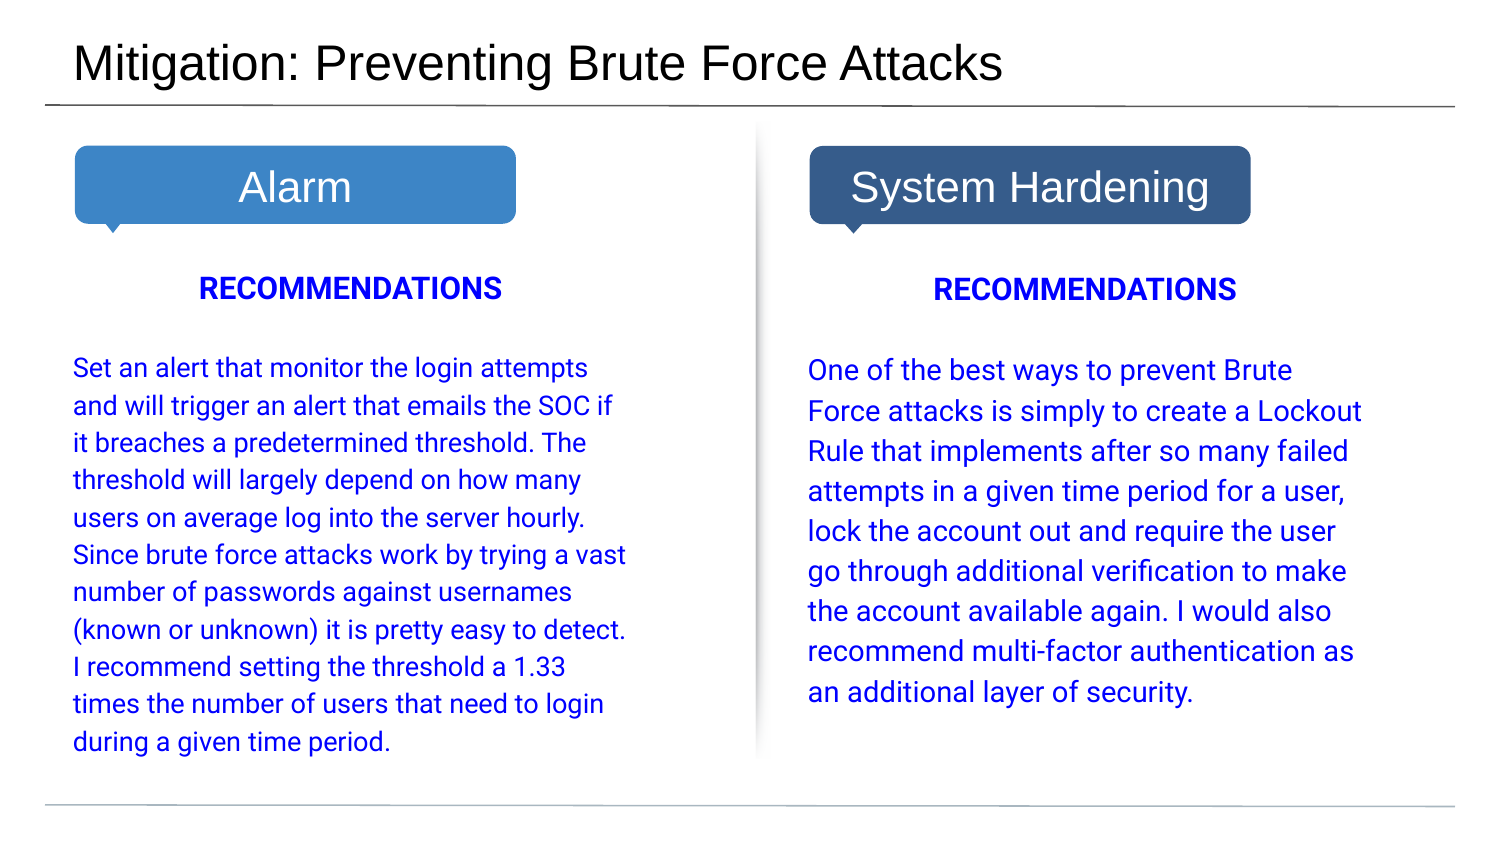

# Mitigation: Preventing Brute Force Attacks
RECOMMENDATIONS

Set an alert that monitor the login attempts and will trigger an alert that emails the SOC if it breaches a predetermined threshold. The threshold will largely depend on how many users on average log into the server hourly. Since brute force attacks work by trying a vast number of passwords against usernames (known or unknown) it is pretty easy to detect. I recommend setting the threshold a 1.33 times the number of users that need to login during a given time period.

RECOMMENDATIONS

One of the best ways to prevent Brute Force attacks is simply to create a Lockout Rule that implements after so many failed attempts in a given time period for a user, lock the account out and require the user go through additional verification to make the account available again. I would also recommend multi-factor authentication as an additional layer of security.